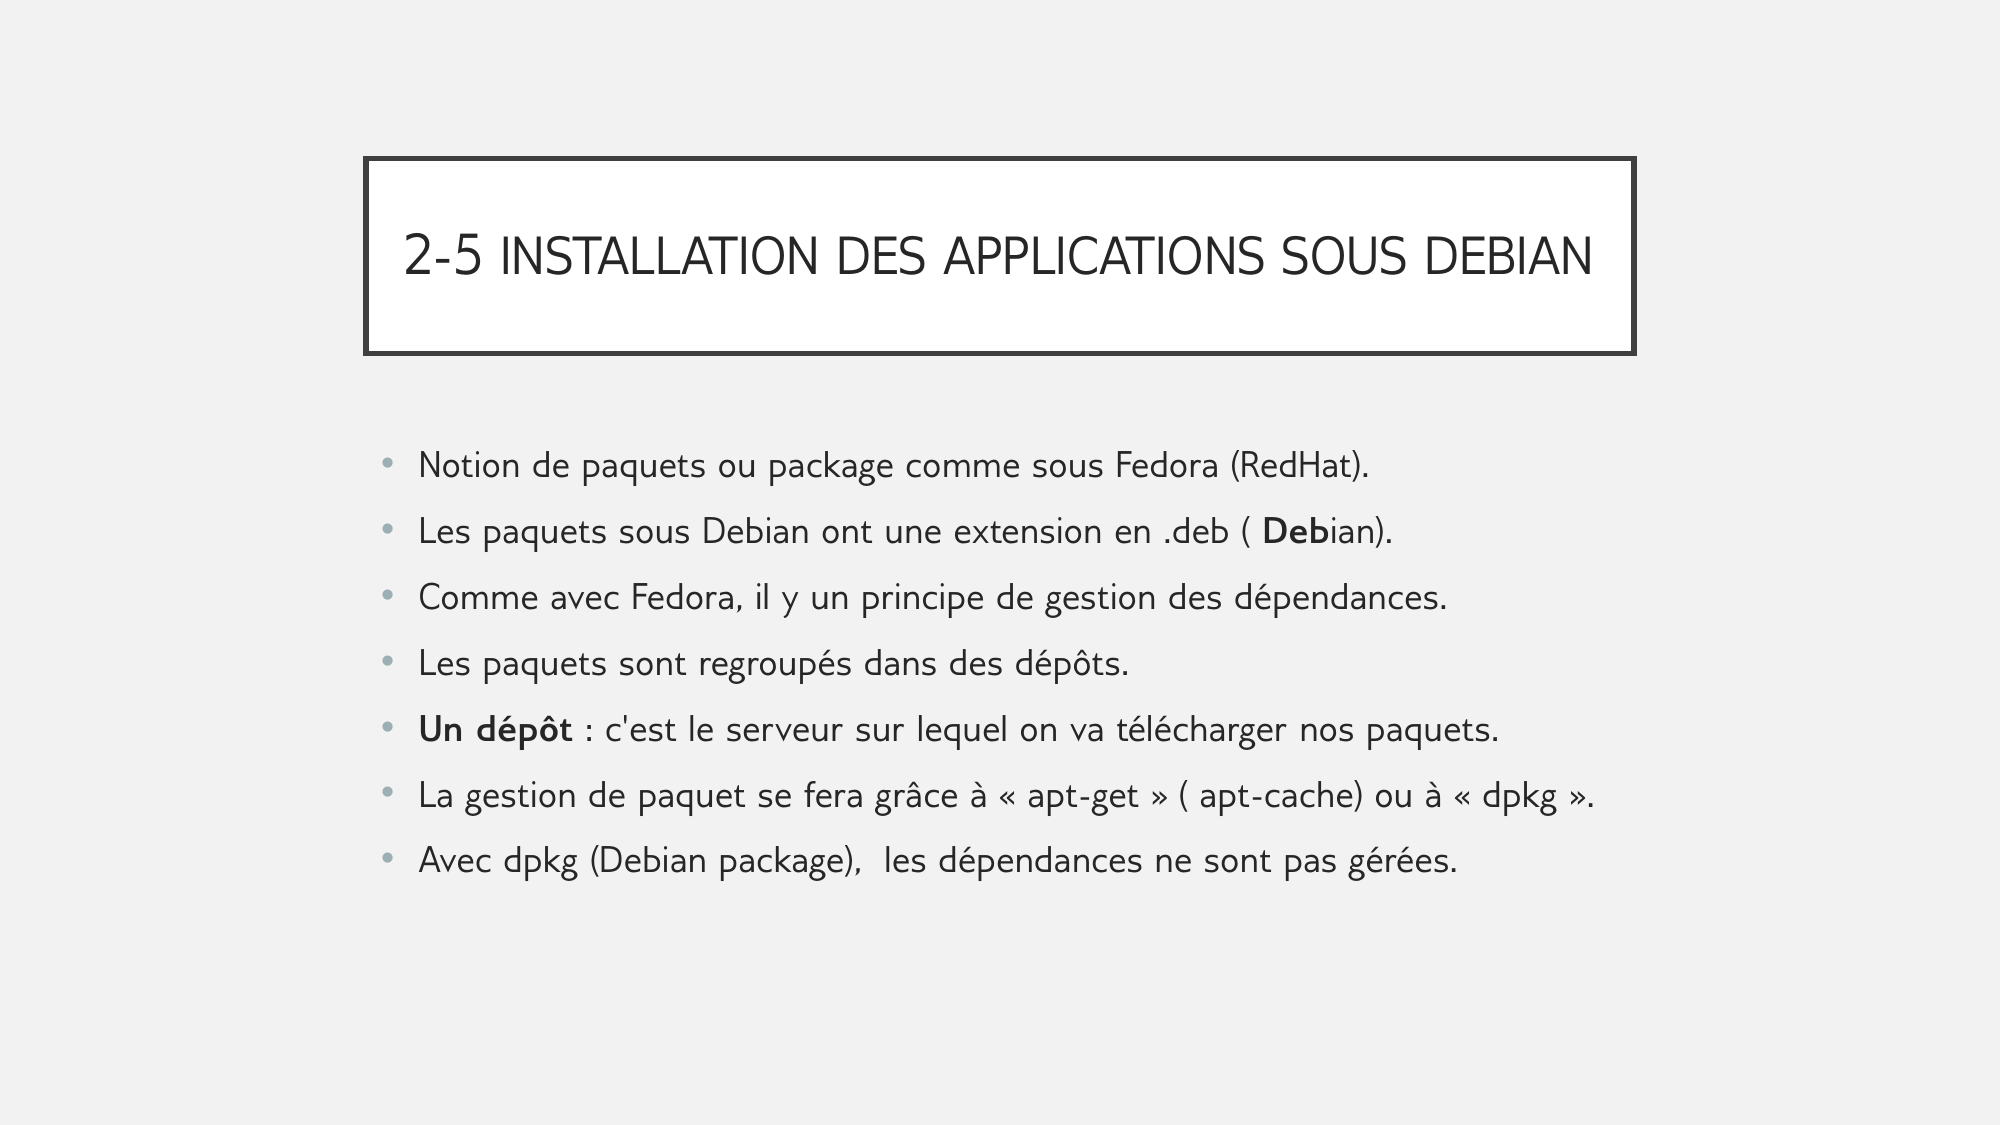

# 2-5 INSTALLATION DES APPLICATIONS SOUS DEBIAN
Notion de paquets ou package comme sous Fedora (RedHat).
Les paquets sous Debian ont une extension en .deb ( Debian).
Comme avec Fedora, il y un principe de gestion des dépendances.
Les paquets sont regroupés dans des dépôts.
Un dépôt : c'est le serveur sur lequel on va télécharger nos paquets.
La gestion de paquet se fera grâce à « apt-get » ( apt-cache) ou à « dpkg ».
Avec dpkg (Debian package),  les dépendances ne sont pas gérées.